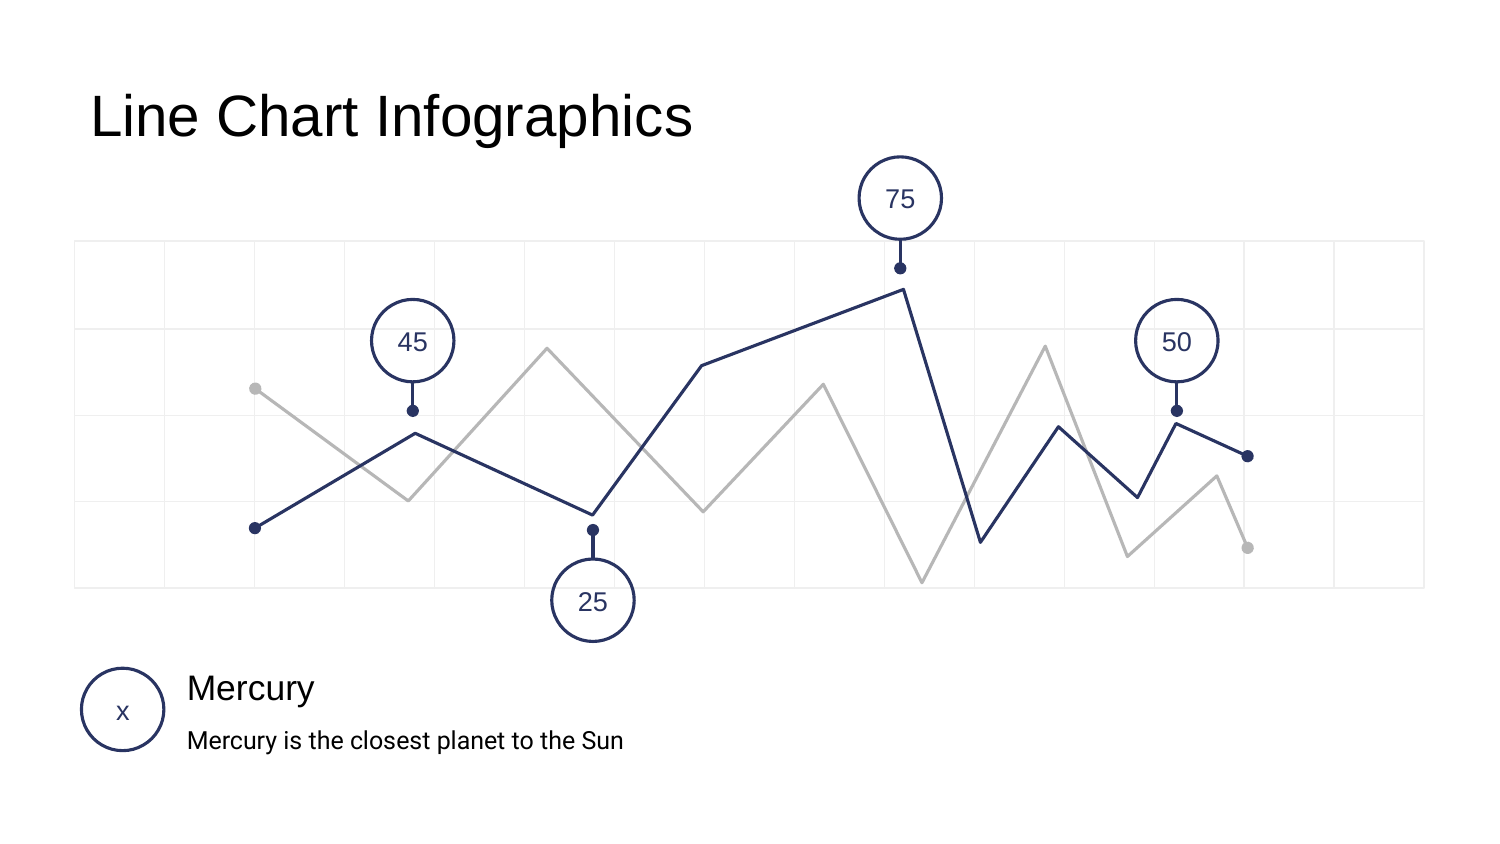

# Line Chart Infographics

75

45
50

25
Mercury

x
Mercury is the closest planet to the Sun